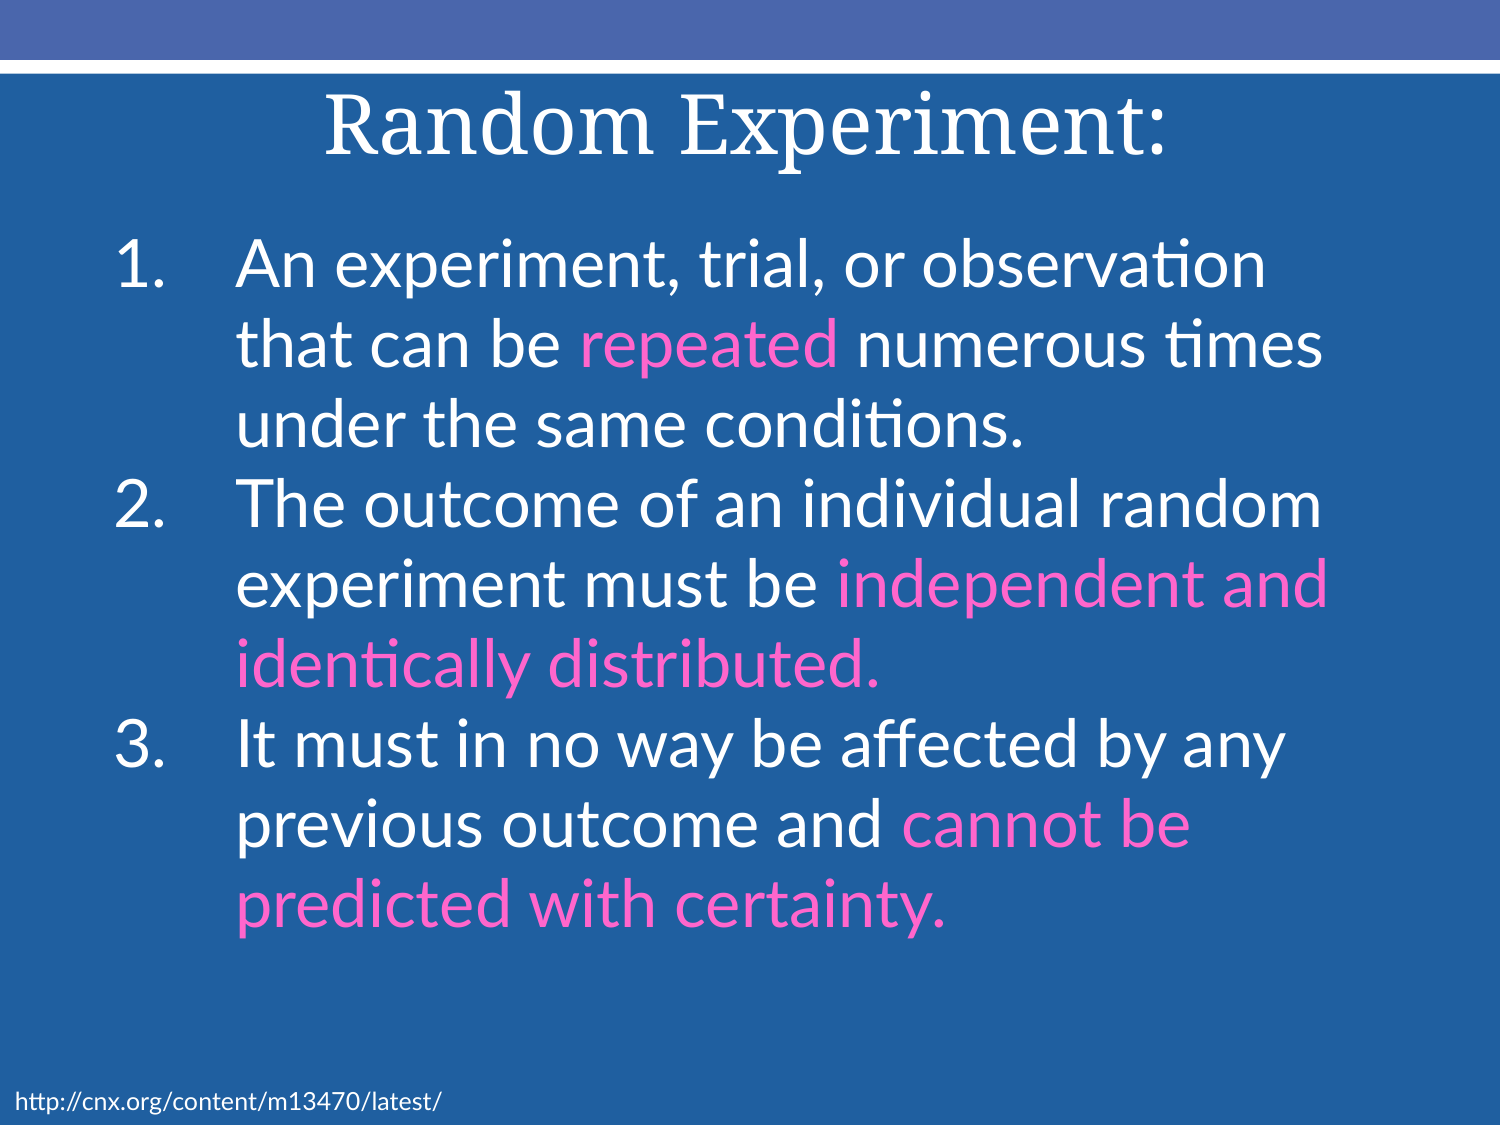

Random Experiment:

An experiment, trial, or observation that can be repeated numerous times under the same conditions.
The outcome of an individual random experiment must be independent and identically distributed.
It must in no way be affected by any previous outcome and cannot be predicted with certainty.
http://cnx.org/content/m13470/latest/